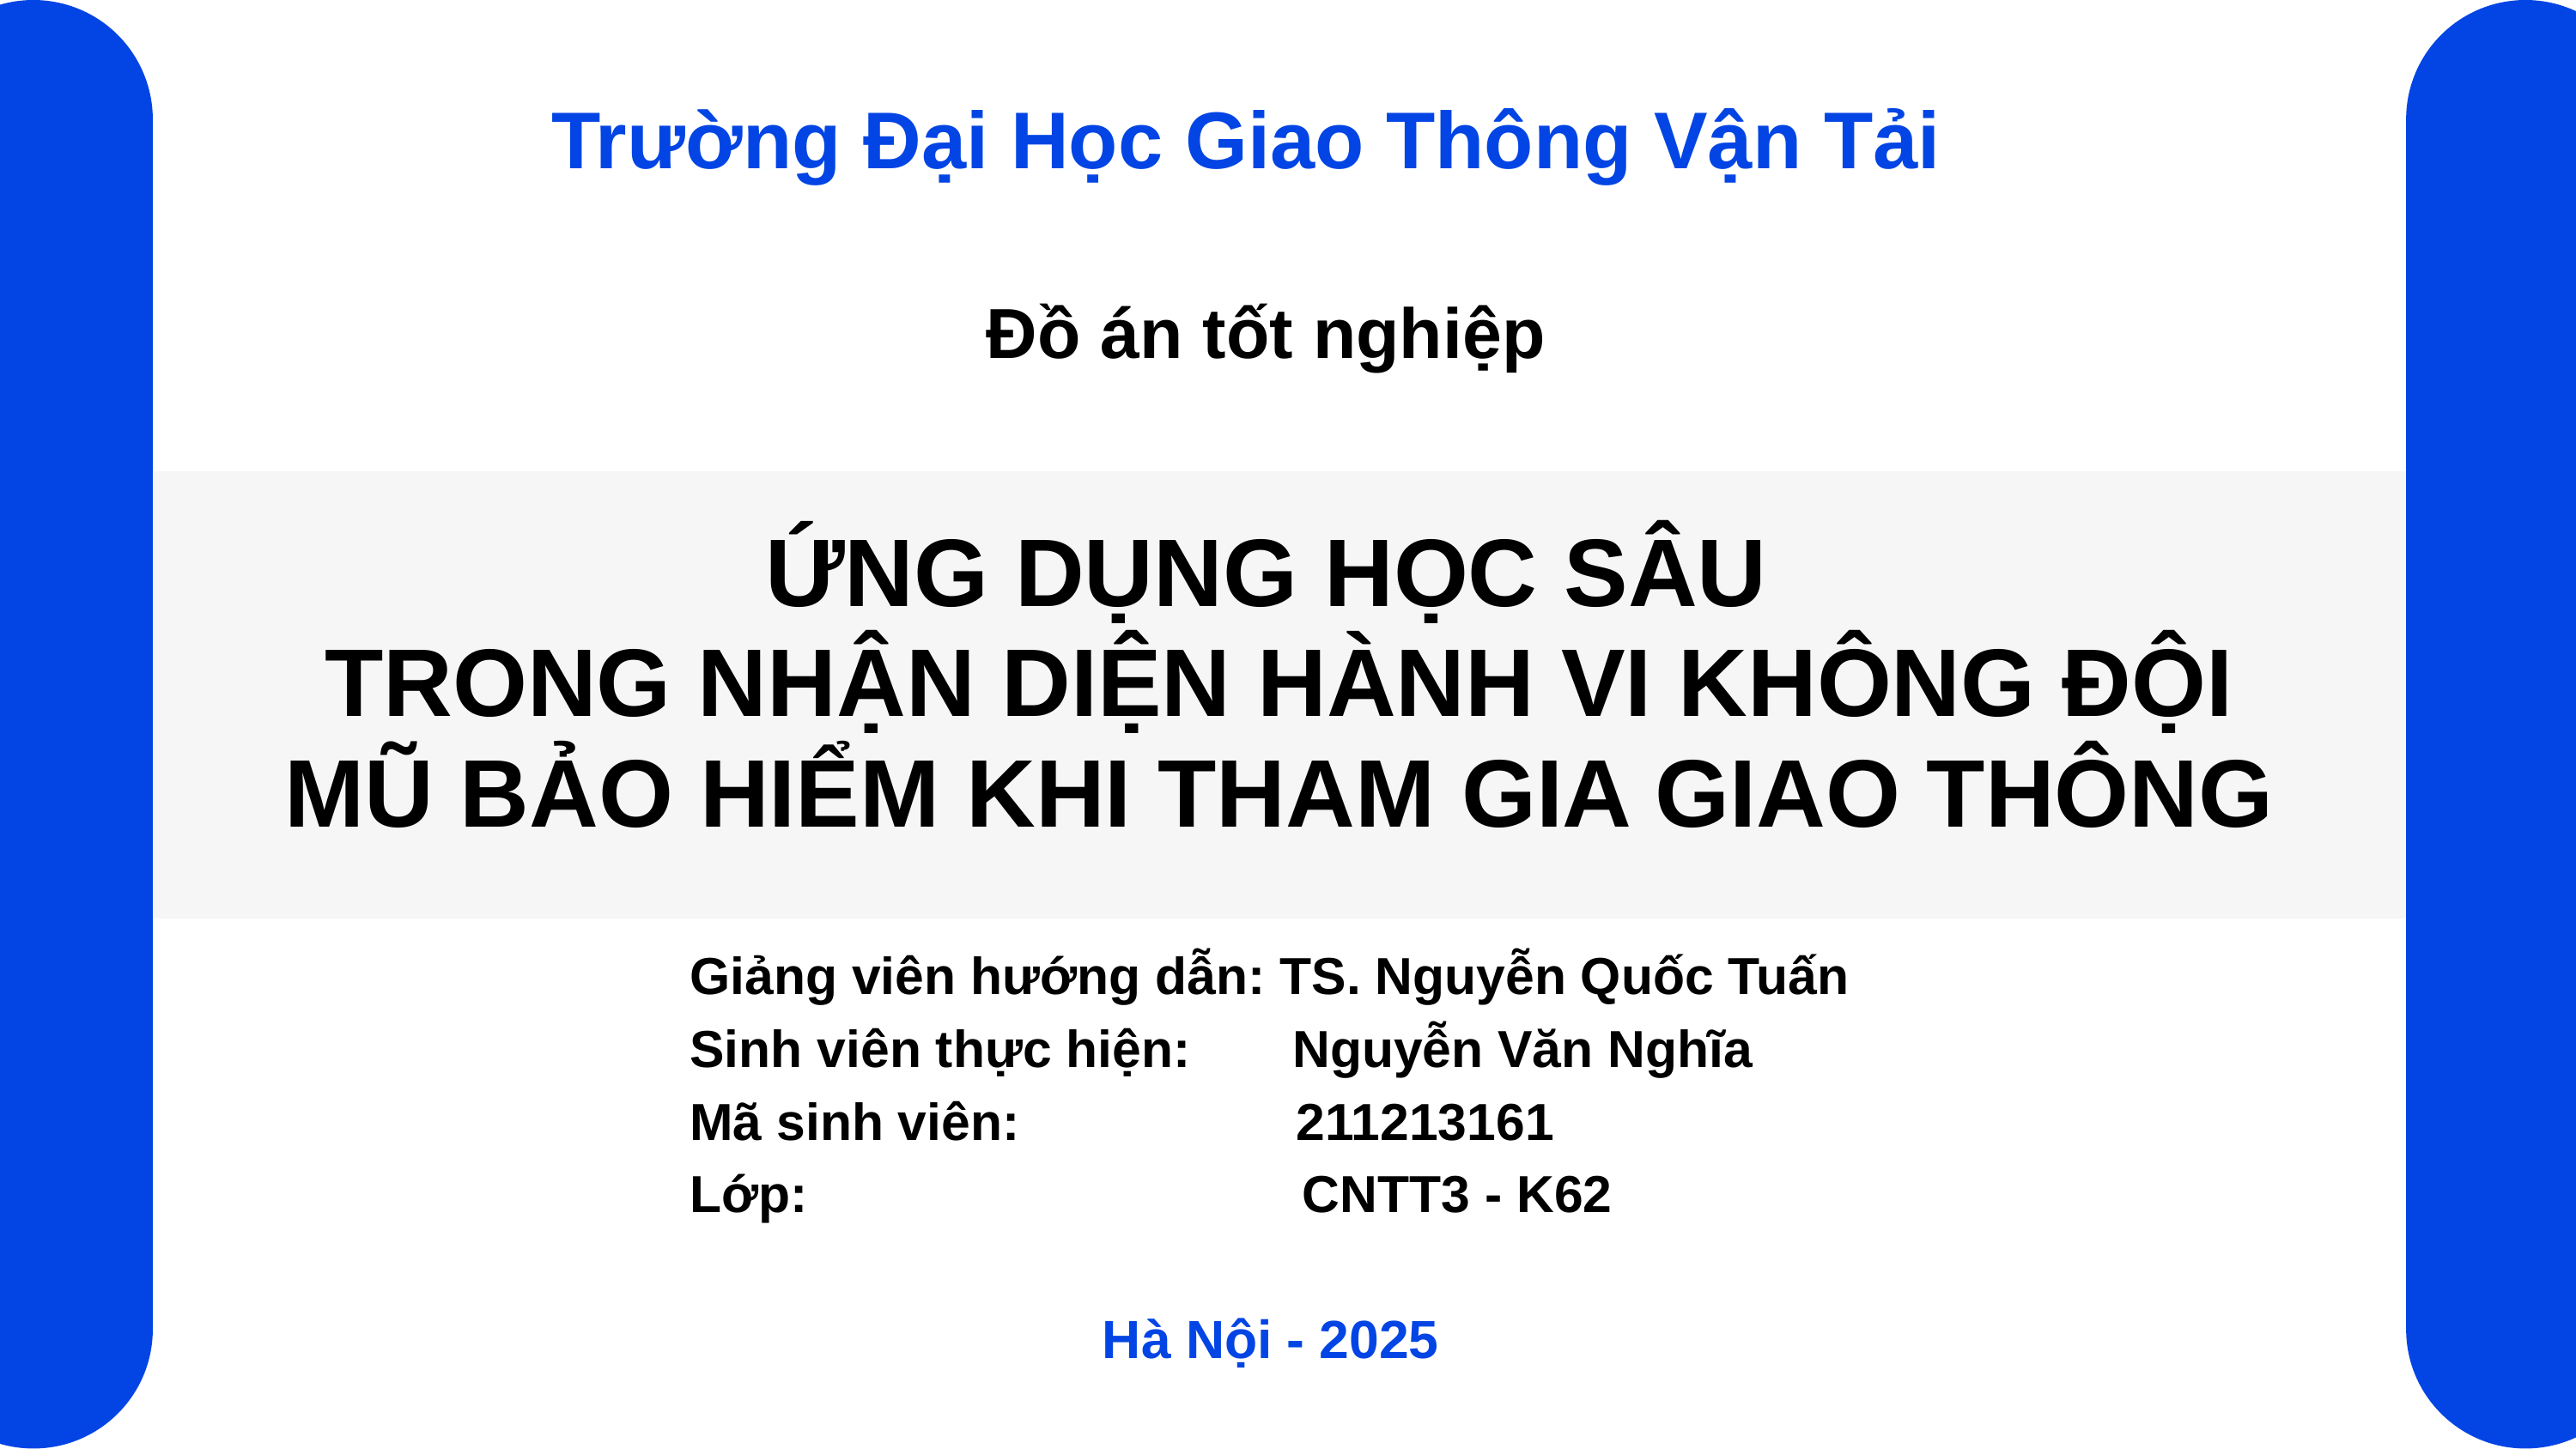

Trường Đại Học Giao Thông Vận Tải
Đồ án tốt nghiệp

ỨNG DỤNG HỌC SÂU
TRONG NHẬN DIỆN HÀNH VI KHÔNG ĐỘI MŨ BẢO HIỂM KHI THAM GIA GIAO THÔNG
Giảng viên hướng dẫn: TS. Nguyễn Quốc Tuấn
Sinh viên thực hiện:       Nguyễn Văn Nghĩa
Mã sinh viên:                   211213161
Lớp:                                  CNTT3 - K62
Hà Nội - 2025